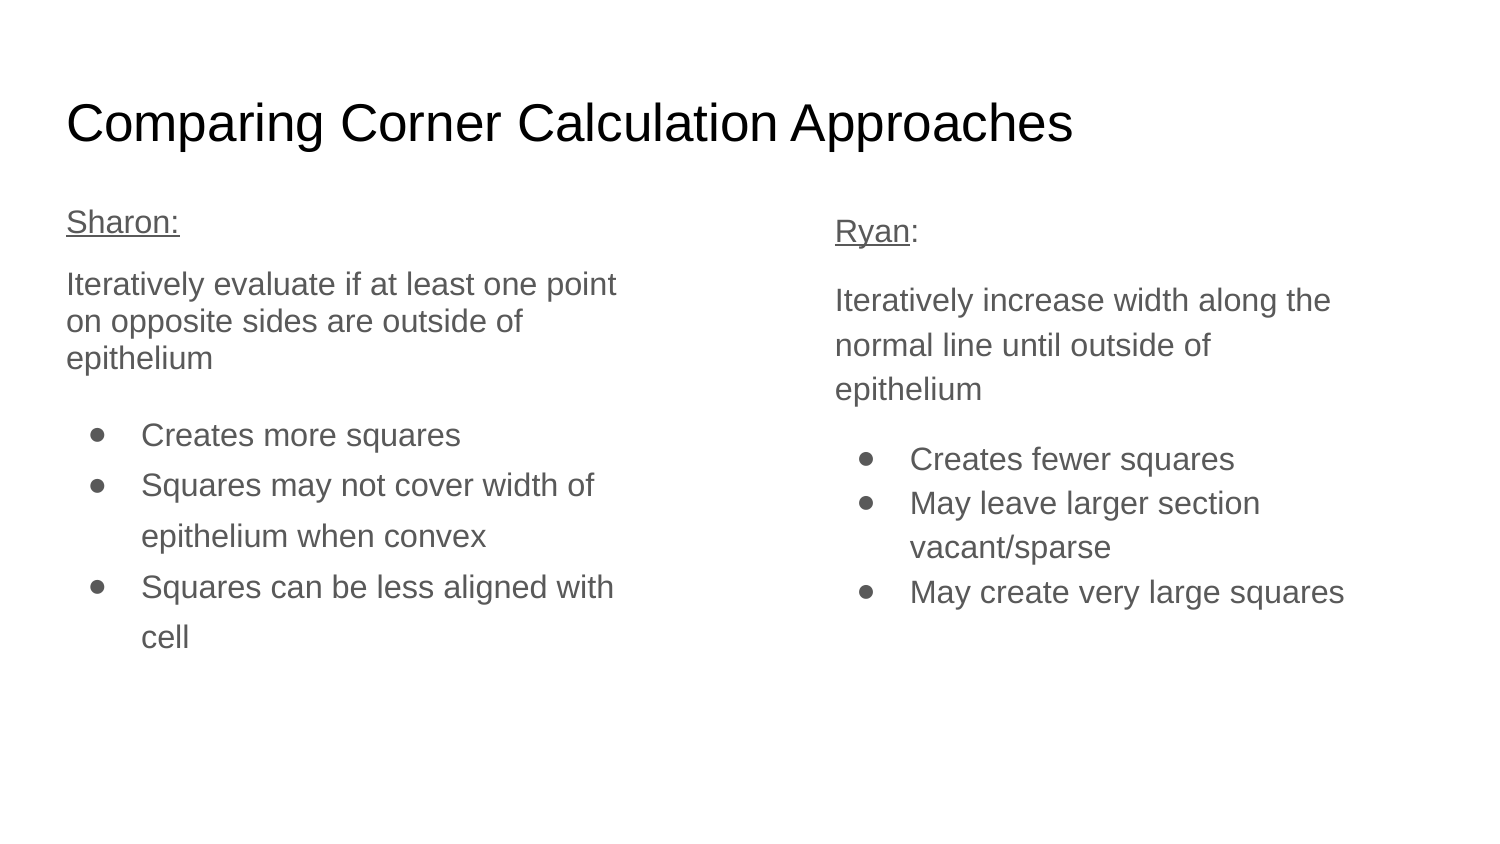

# Comparing Corner Calculation Approaches

Sharon:
Iteratively evaluate if at least one point on opposite sides are outside of epithelium
Creates more squares
Squares may not cover width of epithelium when convex
Squares can be less aligned with cell
Ryan:
Iteratively increase width along the normal line until outside of epithelium
Creates fewer squares
May leave larger section vacant/sparse
May create very large squares